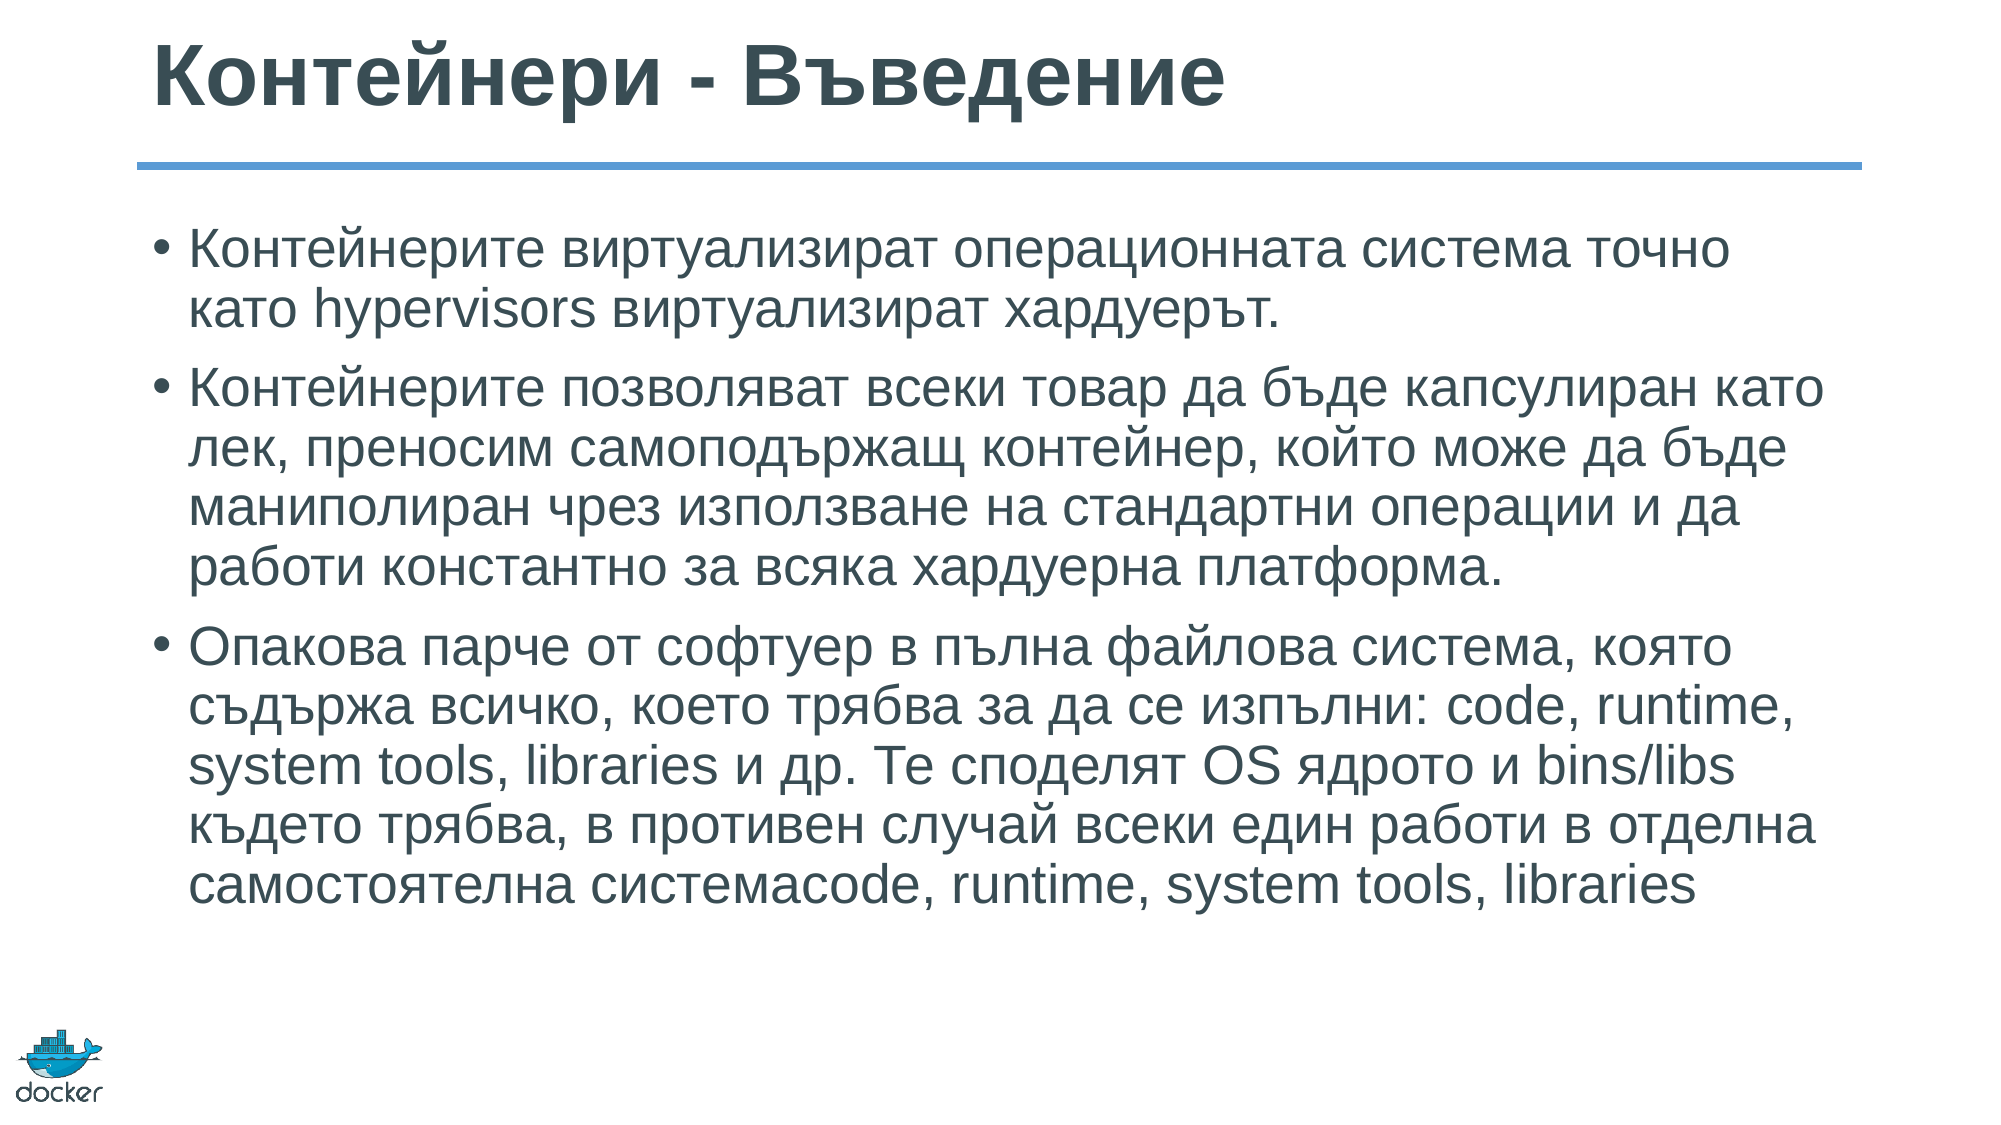

# Контейнери - Въведение
Контейнерите виртуализират операционната система точно като hypervisors виртуализират хардуерът.
Контейнерите позволяват всеки товар да бъде капсулиран като лек, преносим самоподържащ контейнер, който може да бъде маниполиран чрез използване на стандартни операции и да работи константно за всяка хардуерна платформа.
Опакова парче от софтуер в пълна файлова система, която съдържа всичко, което трябва за да се изпълни: code, runtime, system tools, libraries и др. Те споделят OS ядрото и bins/libs където трябва, в противен случай всеки един работи в отделна самостоятелна системаcode, runtime, system tools, libraries